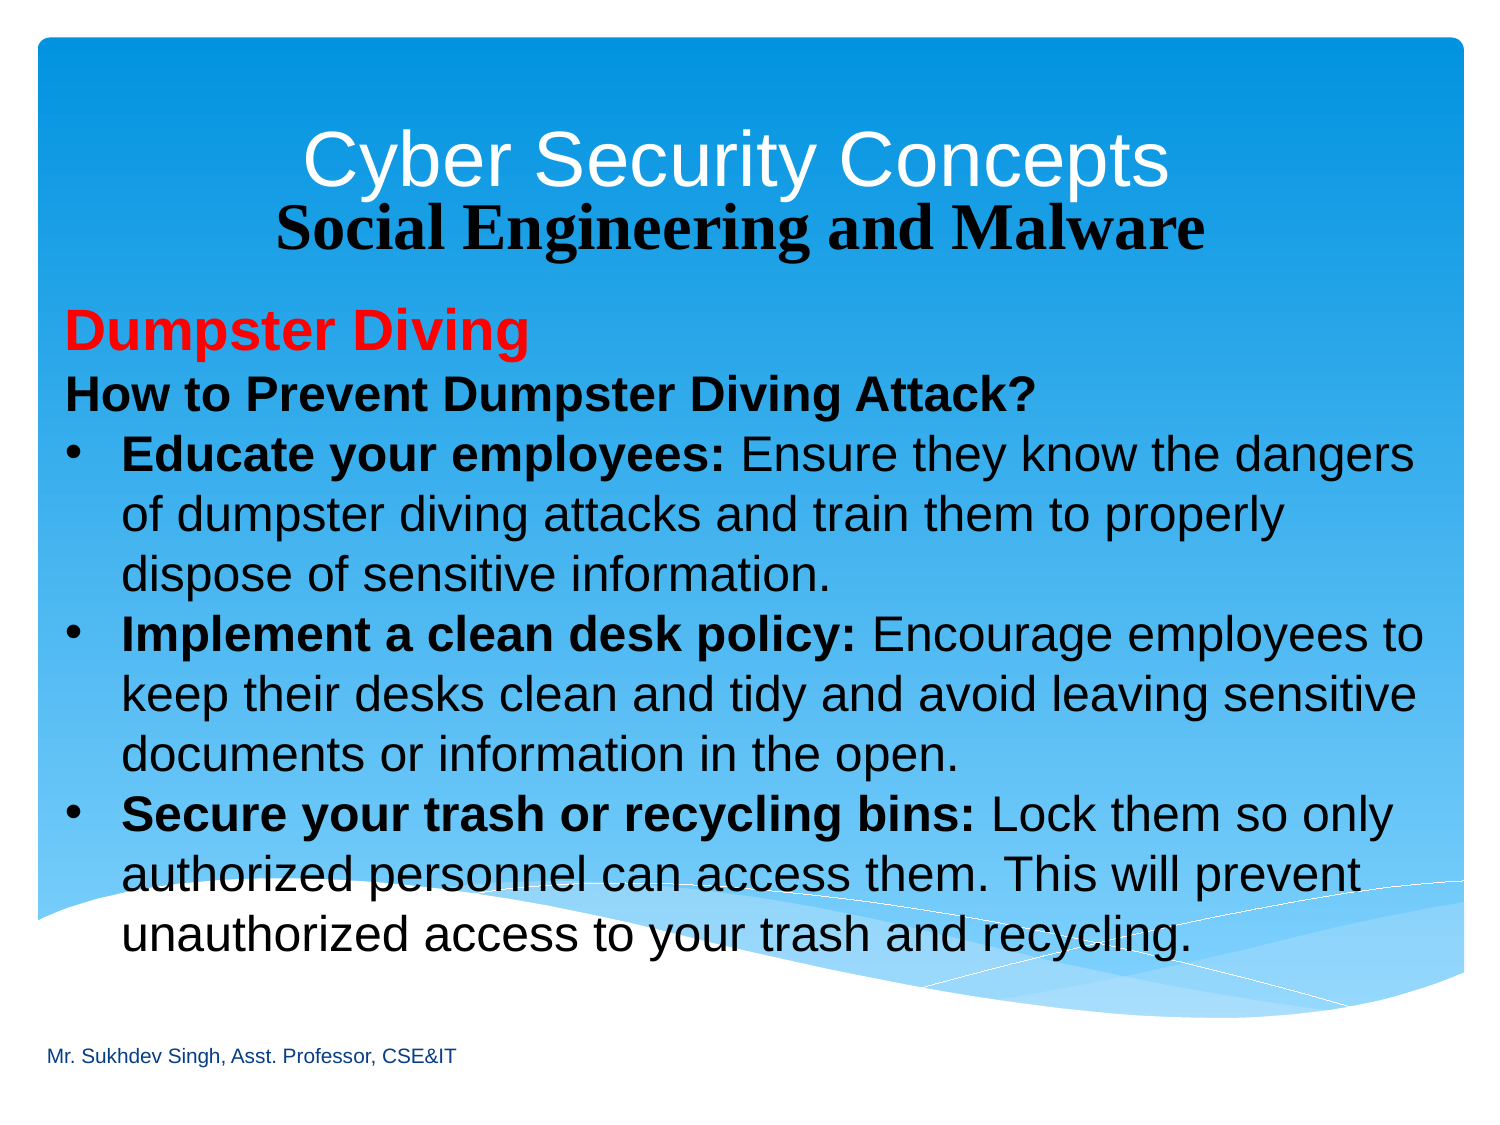

# Cyber Security Concepts
Social Engineering and Malware
Dumpster Diving
How to Prevent Dumpster Diving Attack?
Educate your employees: Ensure they know the dangers of dumpster diving attacks and train them to properly dispose of sensitive information.
Implement a clean desk policy: Encourage employees to keep their desks clean and tidy and avoid leaving sensitive documents or information in the open.
Secure your trash or recycling bins: Lock them so only authorized personnel can access them. This will prevent unauthorized access to your trash and recycling.
Mr. Sukhdev Singh, Asst. Professor, CSE&IT